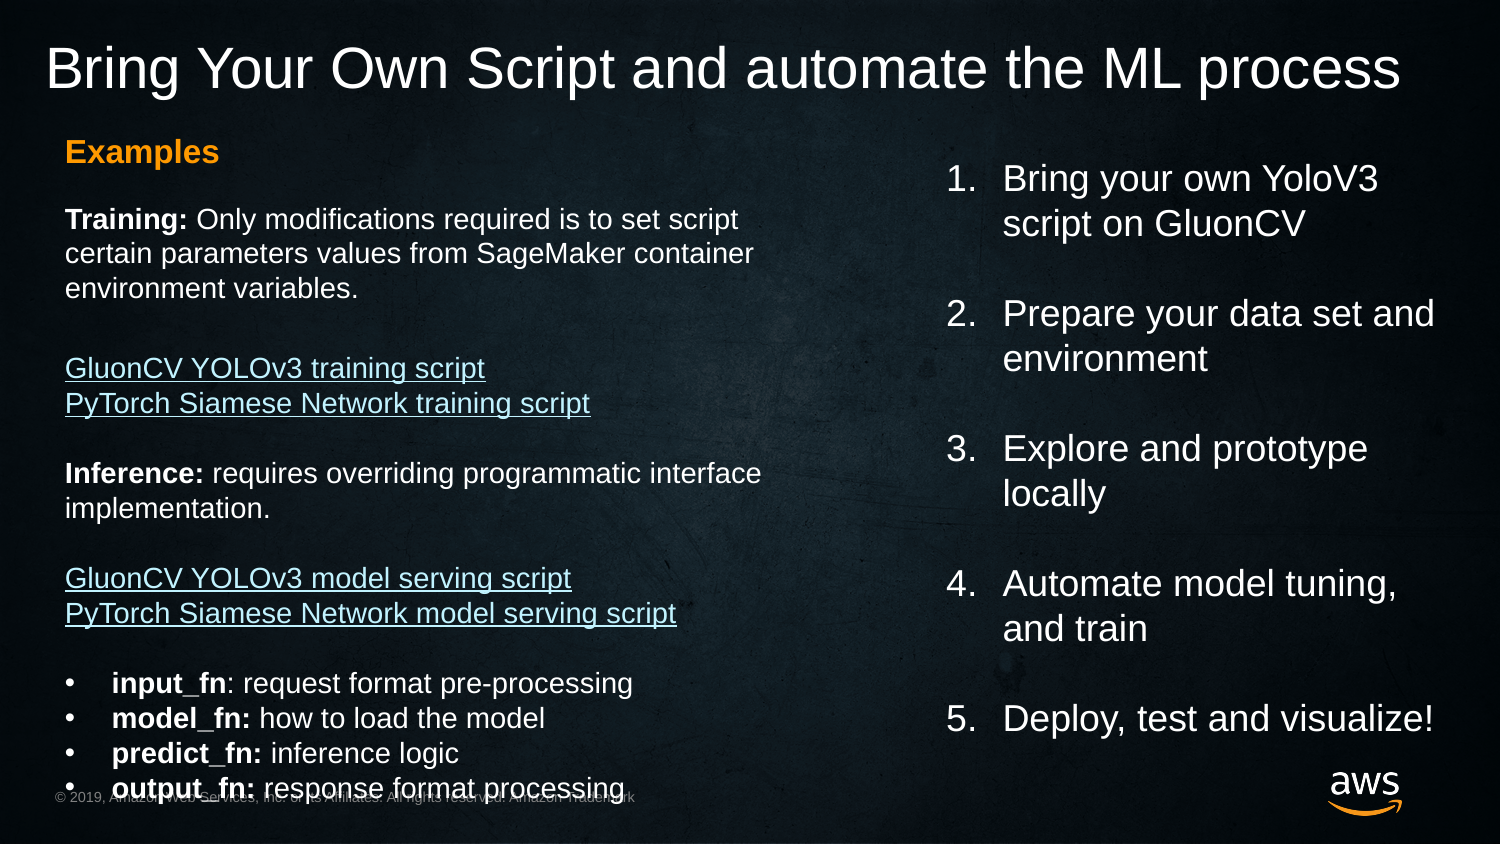

Bring Your Own Script and automate the ML process
Examples

Training: Only modifications required is to set script certain parameters values from SageMaker container environment variables.

GluonCV YOLOv3 training script
PyTorch Siamese Network training script

Inference: requires overriding programmatic interface implementation.

GluonCV YOLOv3 model serving script
PyTorch Siamese Network model serving script

input_fn: request format pre-processing
model_fn: how to load the model
predict_fn: inference logic
output_fn: response format processing

Bring your own YoloV3 script on GluonCV

Prepare your data set and environment

Explore and prototype locally

Automate model tuning, and train

Deploy, test and visualize!